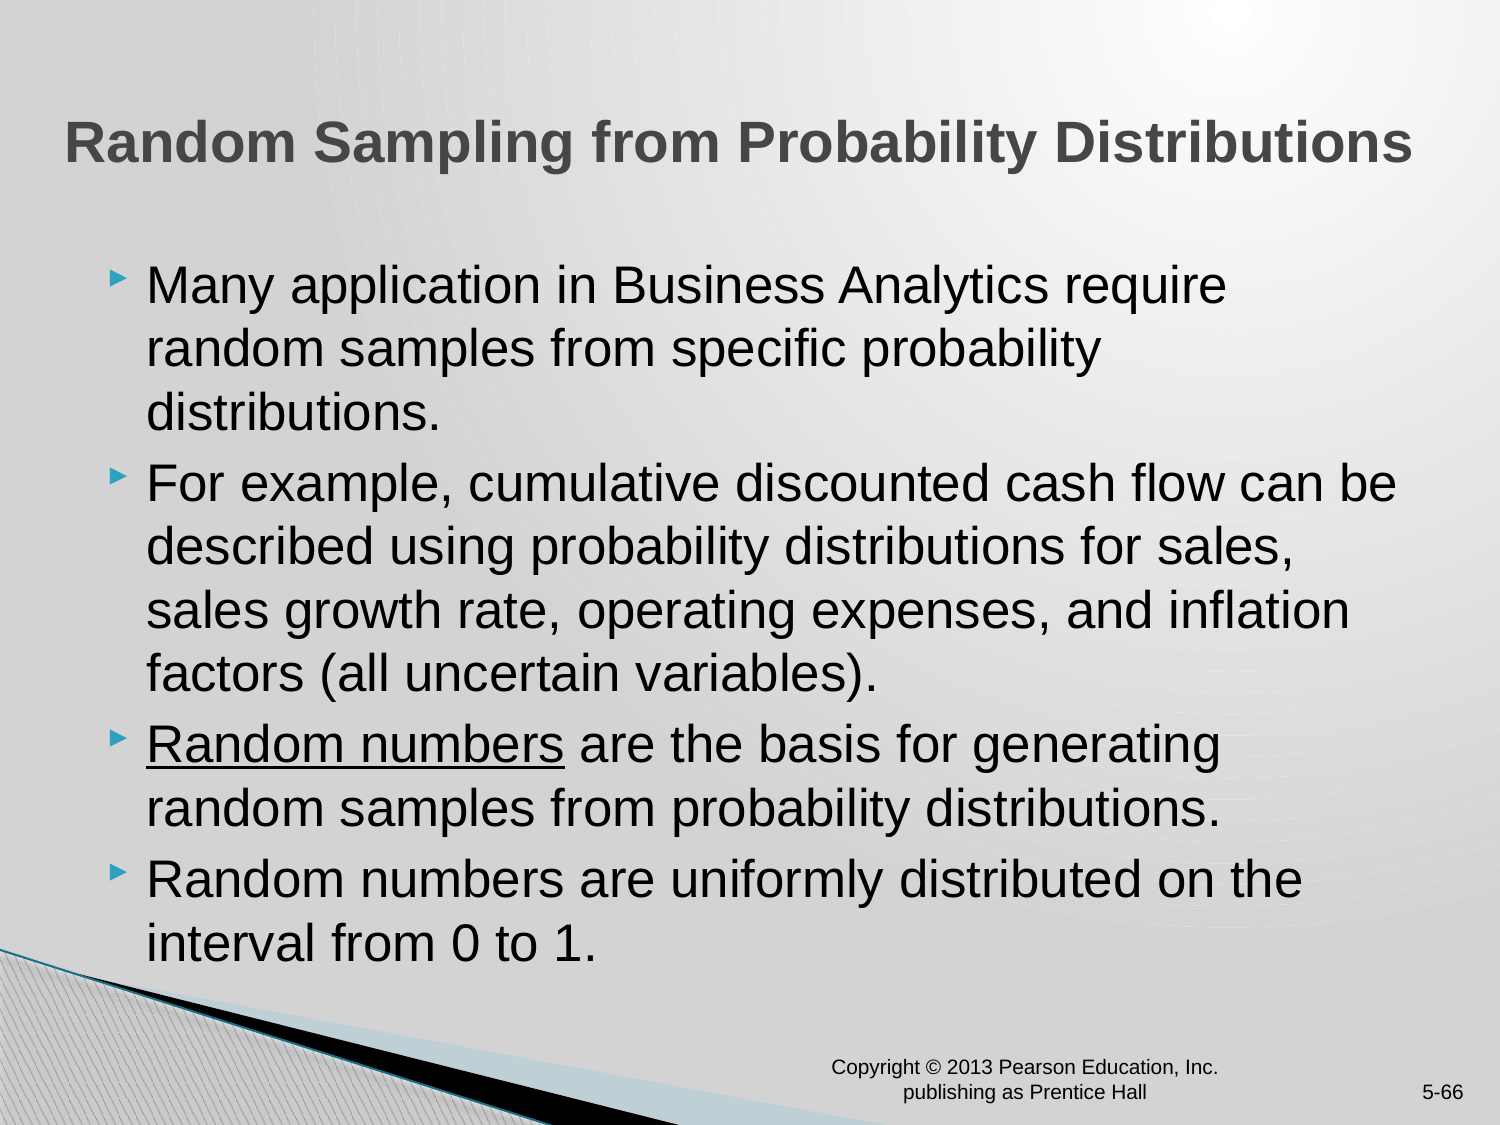

# Random Sampling from Probability Distributions
Many application in Business Analytics require random samples from specific probability distributions.
For example, cumulative discounted cash flow can be described using probability distributions for sales, sales growth rate, operating expenses, and inflation factors (all uncertain variables).
Random numbers are the basis for generating random samples from probability distributions.
Random numbers are uniformly distributed on the interval from 0 to 1.
Copyright © 2013 Pearson Education, Inc. publishing as Prentice Hall
5-66